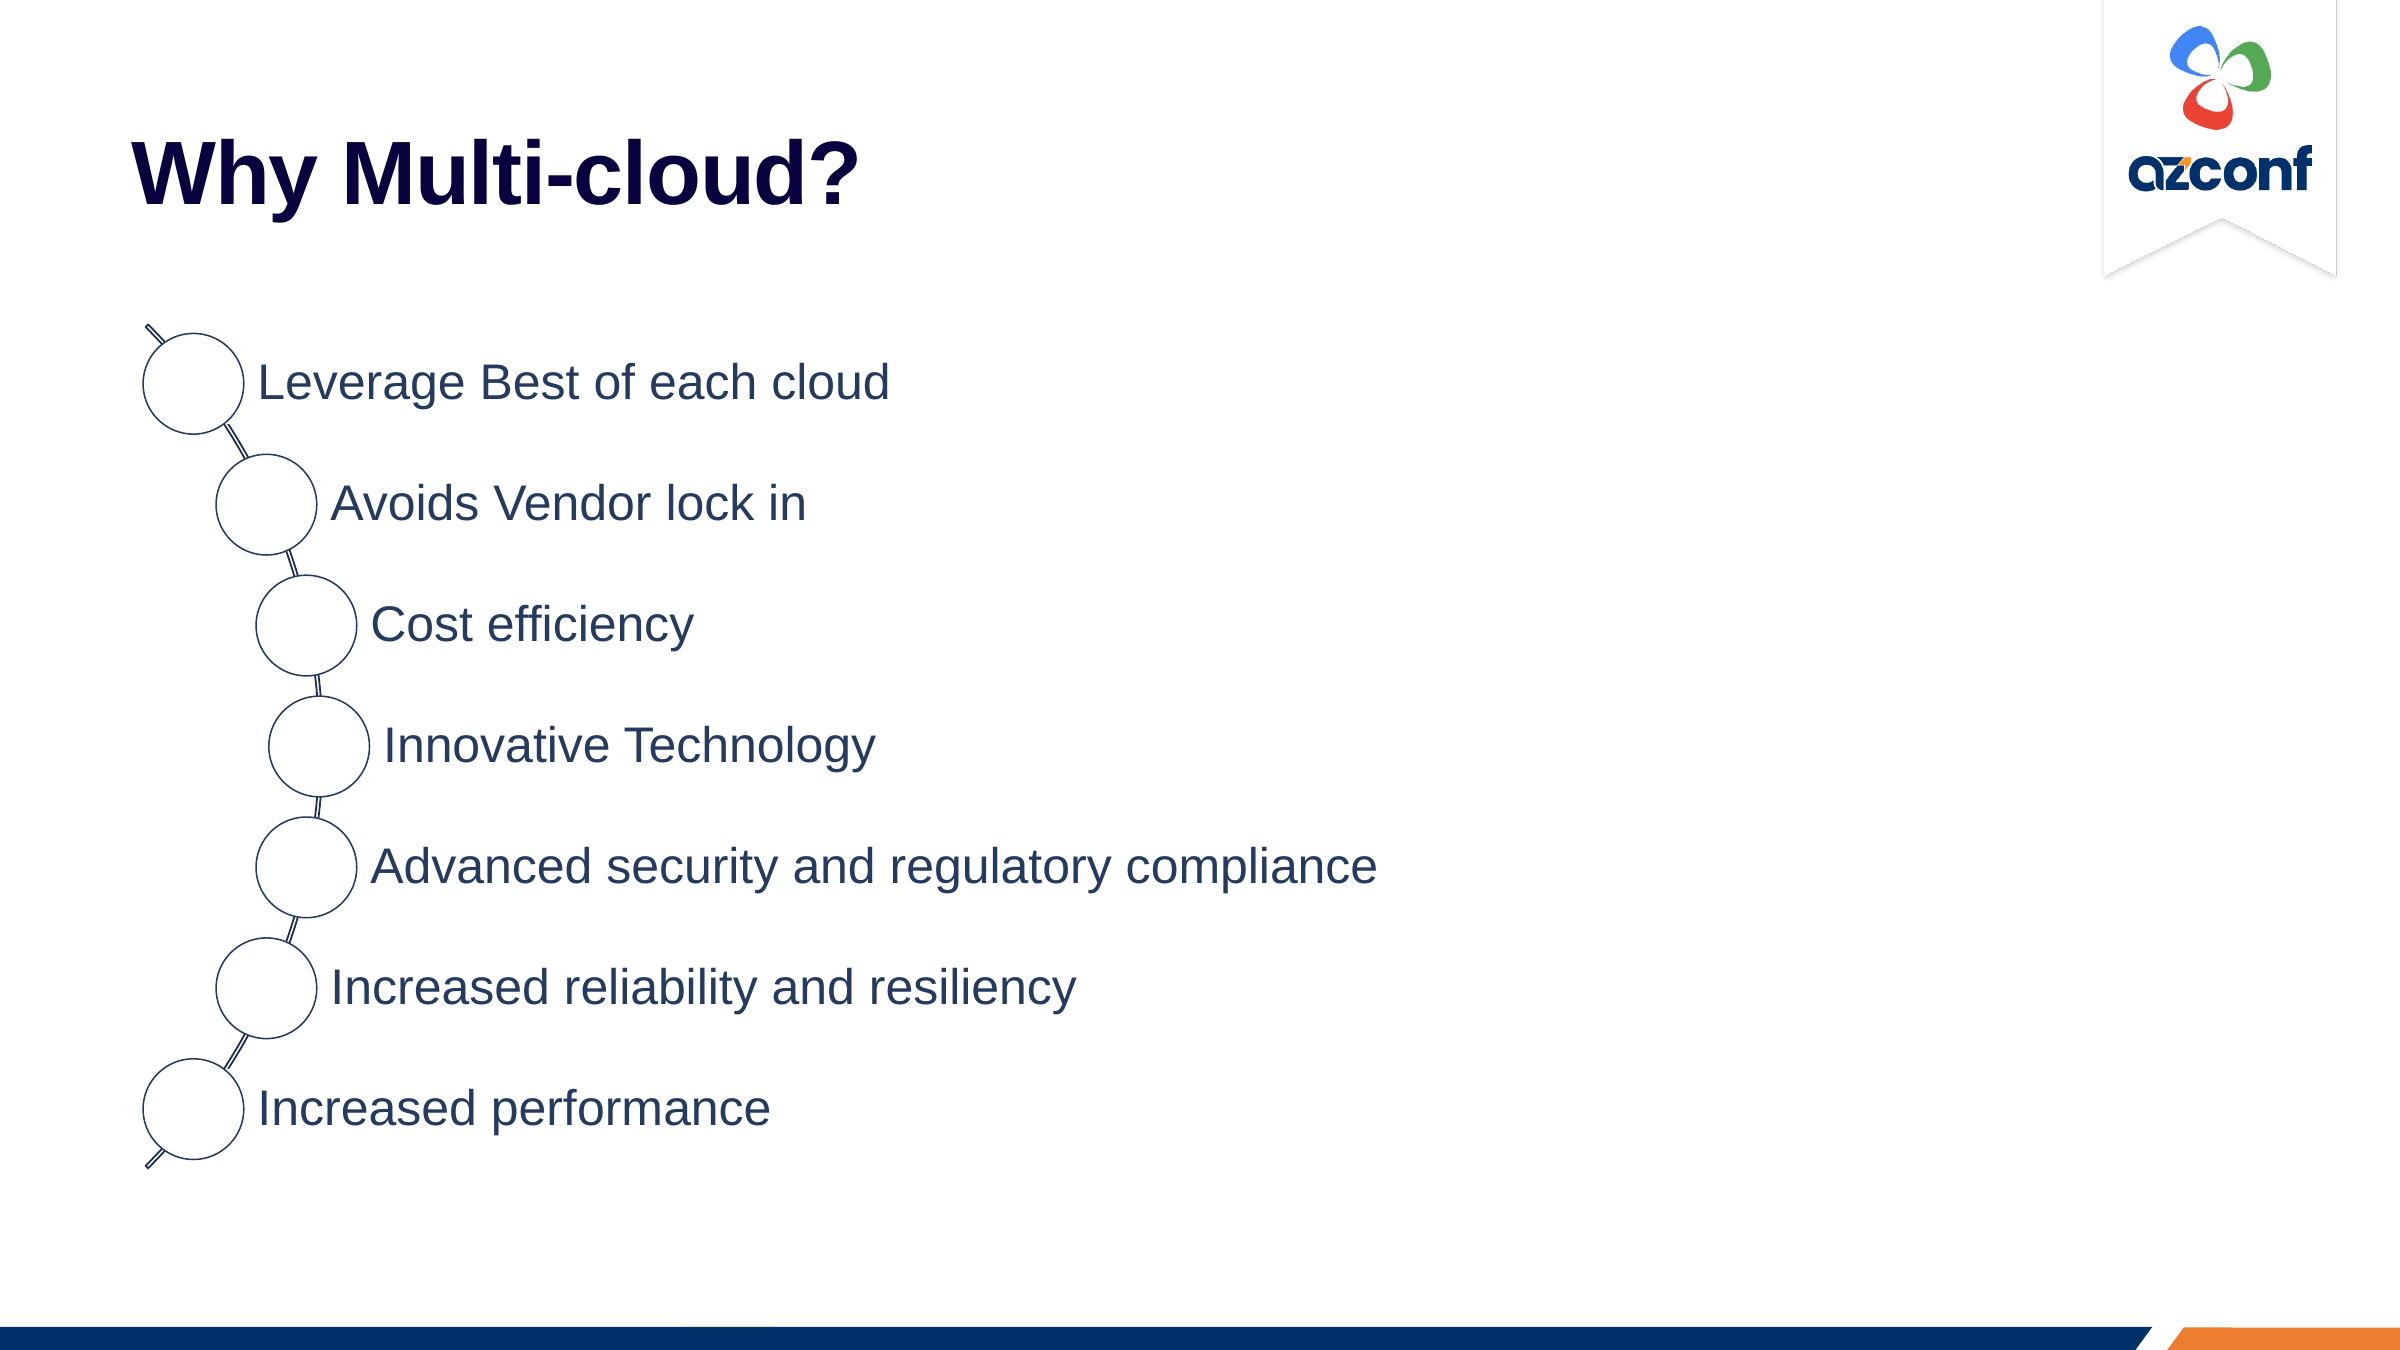

# Why Multi-cloud?
Leverage Best of each cloud
Avoids Vendor lock in
Cost efficiency
Innovative Technology
Advanced security and regulatory compliance
Increased reliability and resiliency
Increased performance